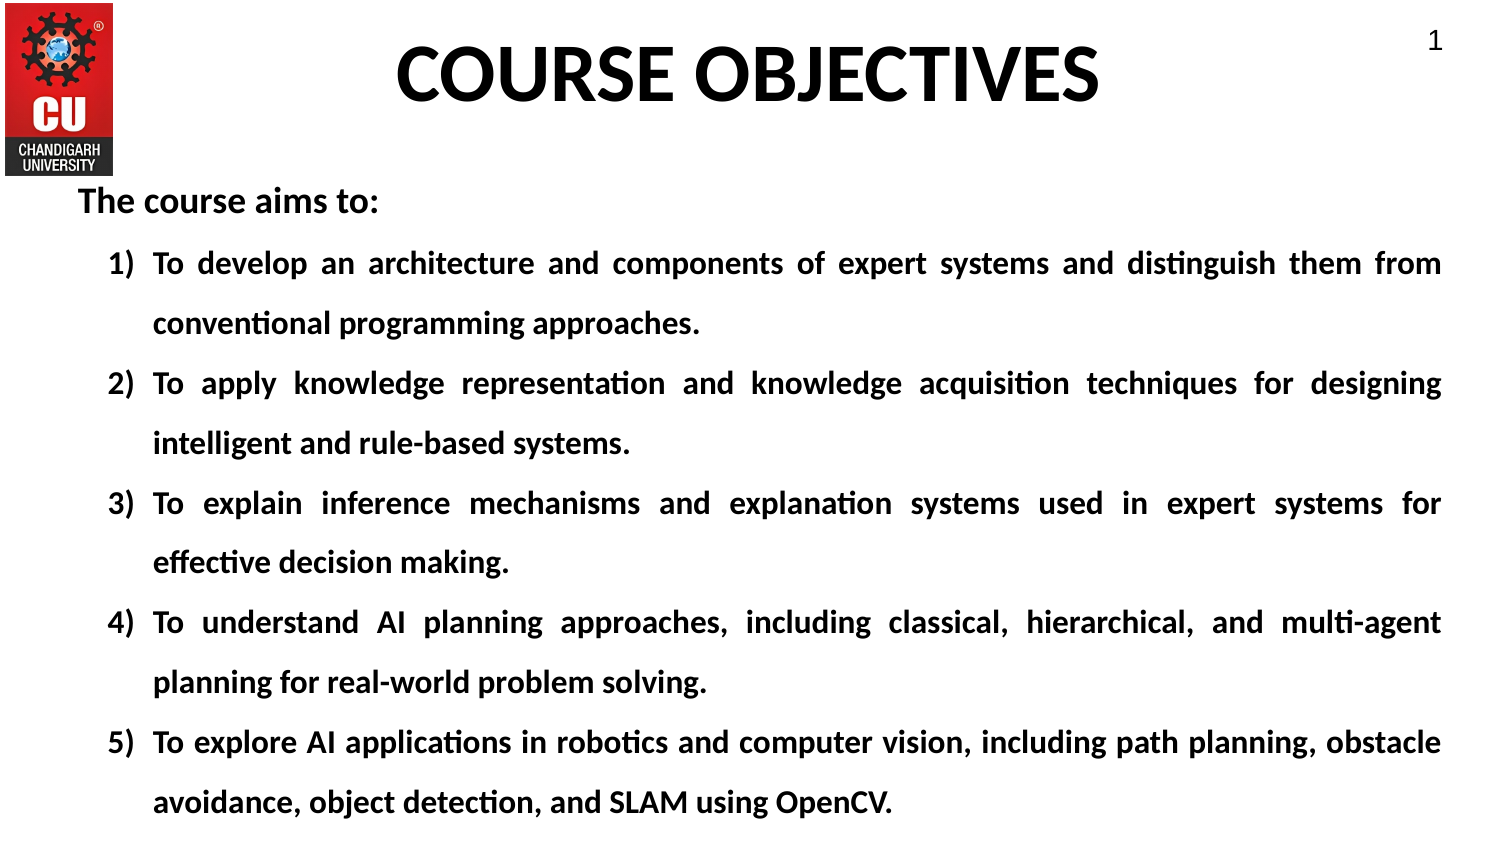

COURSE OBJECTIVES
1
The course aims to:
To develop an architecture and components of expert systems and distinguish them from conventional programming approaches.
To apply knowledge representation and knowledge acquisition techniques for designing intelligent and rule-based systems.
To explain inference mechanisms and explanation systems used in expert systems for effective decision making.
To understand AI planning approaches, including classical, hierarchical, and multi-agent planning for real-world problem solving.
To explore AI applications in robotics and computer vision, including path planning, obstacle avoidance, object detection, and SLAM using OpenCV.